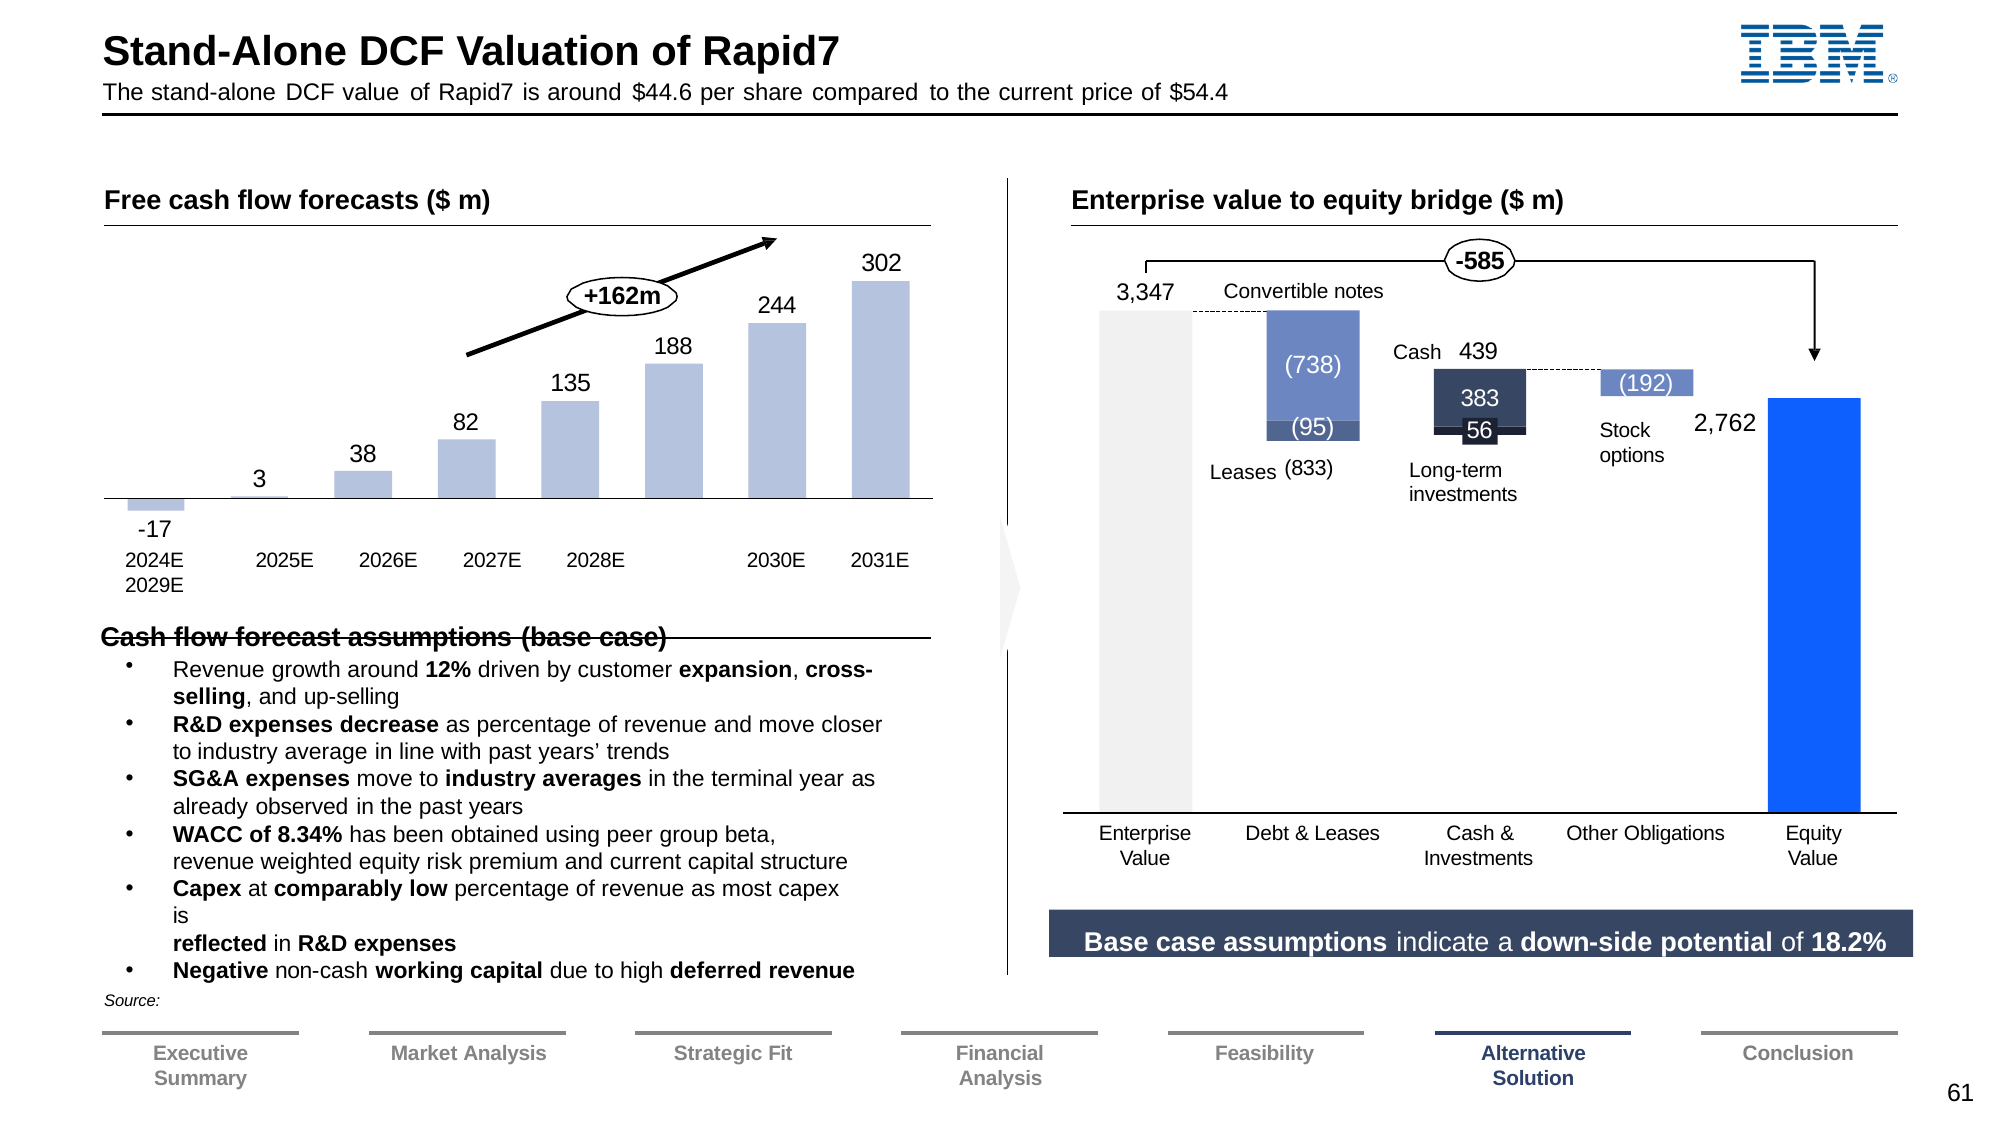

# Stand-Alone DCF Valuation of Rapid7
The stand-alone DCF value of Rapid7 is around $44.6 per share compared to the current price of $54.4

Free cash flow forecasts ($ m)
Enterprise value to equity bridge ($ m)

-585
302

3,347
Convertible notes
+162m
188

244

Cash  439
(738)
	 2,762
135
(192)
383
82

56
Stock options
(95)
38
Leases (833)
Long-term investments
3
-17
2024E	2025E	2026E	2027E	2028E	2029E
Cash flow forecast assumptions (base case)
2030E
2031E

Revenue growth around 12% driven by customer expansion, cross-
selling, and up-selling
R&D expenses decrease as percentage of revenue and move closer to industry average in line with past years’ trends
SG&A expenses move to industry averages in the terminal year as
already observed in the past years
WACC of 8.34% has been obtained using peer group beta, revenue weighted equity risk premium and current capital structure
Capex at comparably low percentage of revenue as most capex is
reflected in R&D expenses
Negative non-cash working capital due to high deferred revenue
Enterprise Value
Debt & Leases
Cash & Investments
Other Obligations
Equity Value
Base case assumptions indicate a down-side potential of 18.2%
Source:
| Executive |  | Market Analysis |  | Strategic Fit |  | Financial |  | Feasibility |  | Alternative |  | Conclusion |
| --- | --- | --- | --- | --- | --- | --- | --- | --- | --- | --- | --- | --- |
| Summary |  |  |  |  |  | Analysis |  |  |  | Solution |  |  |
61